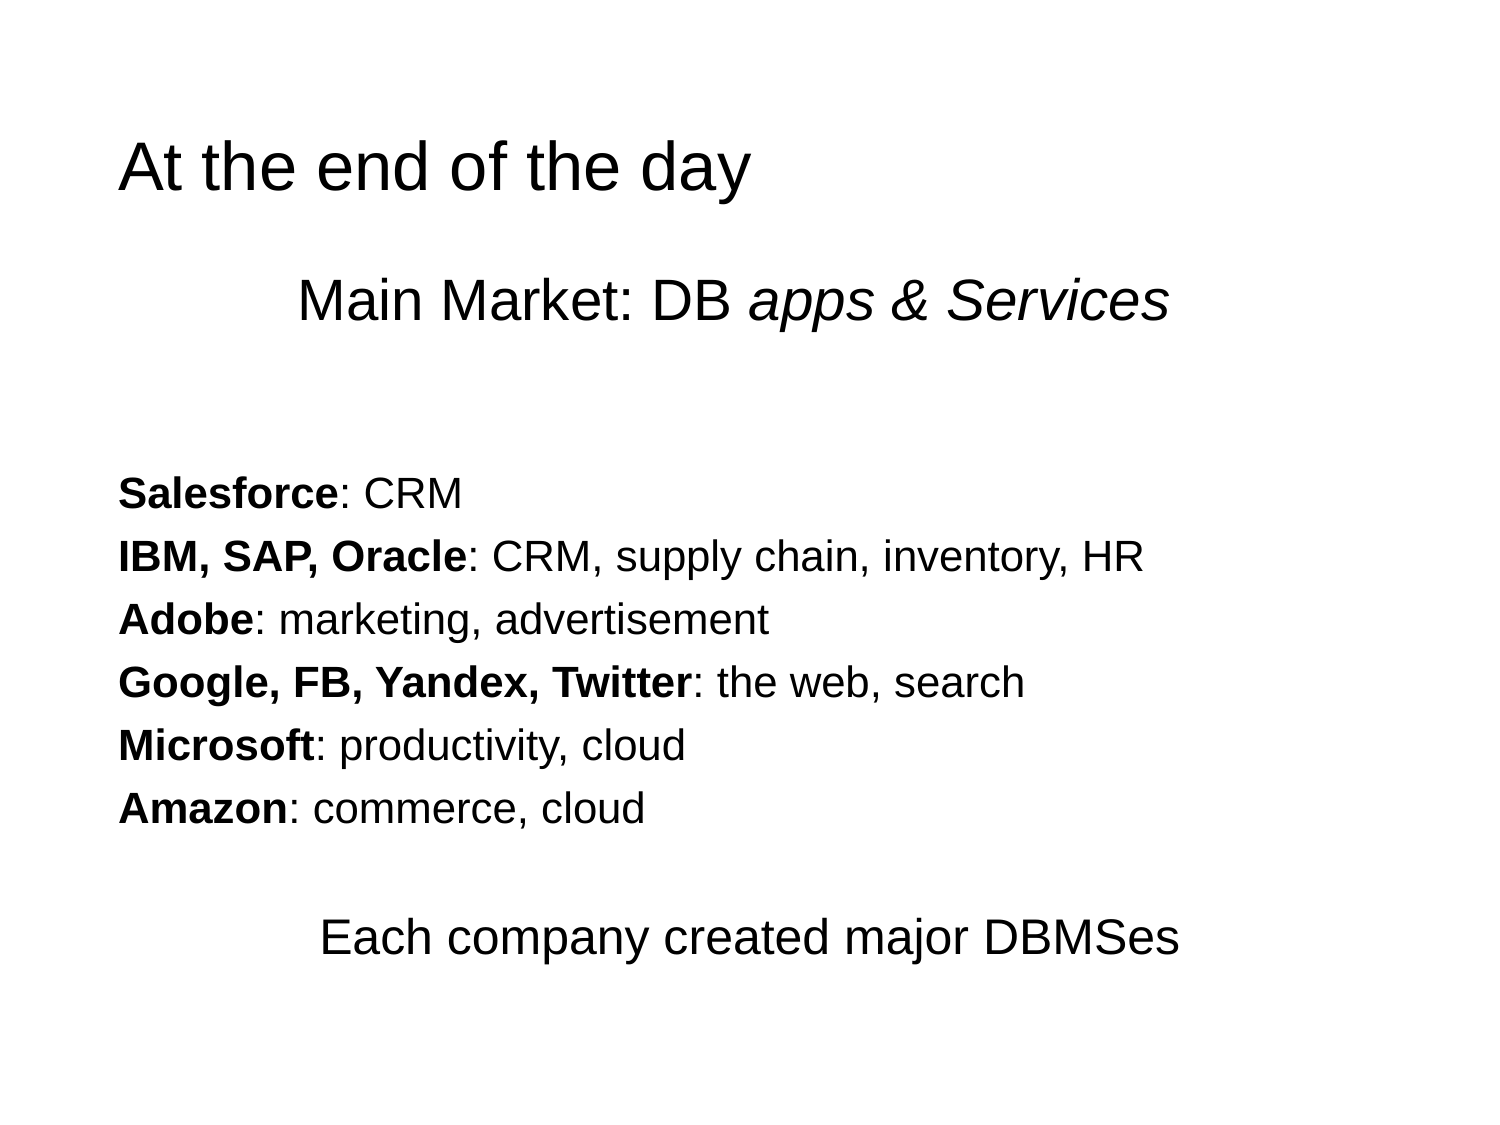

# At the end of the day
Main Market: DB apps & Services

Salesforce: CRM
IBM, SAP, Oracle: CRM, supply chain, inventory, HR
Adobe: marketing, advertisement
Google, FB, Yandex, Twitter: the web, search
Microsoft: productivity, cloud
Amazon: commerce, cloud

Each company created major DBMSes